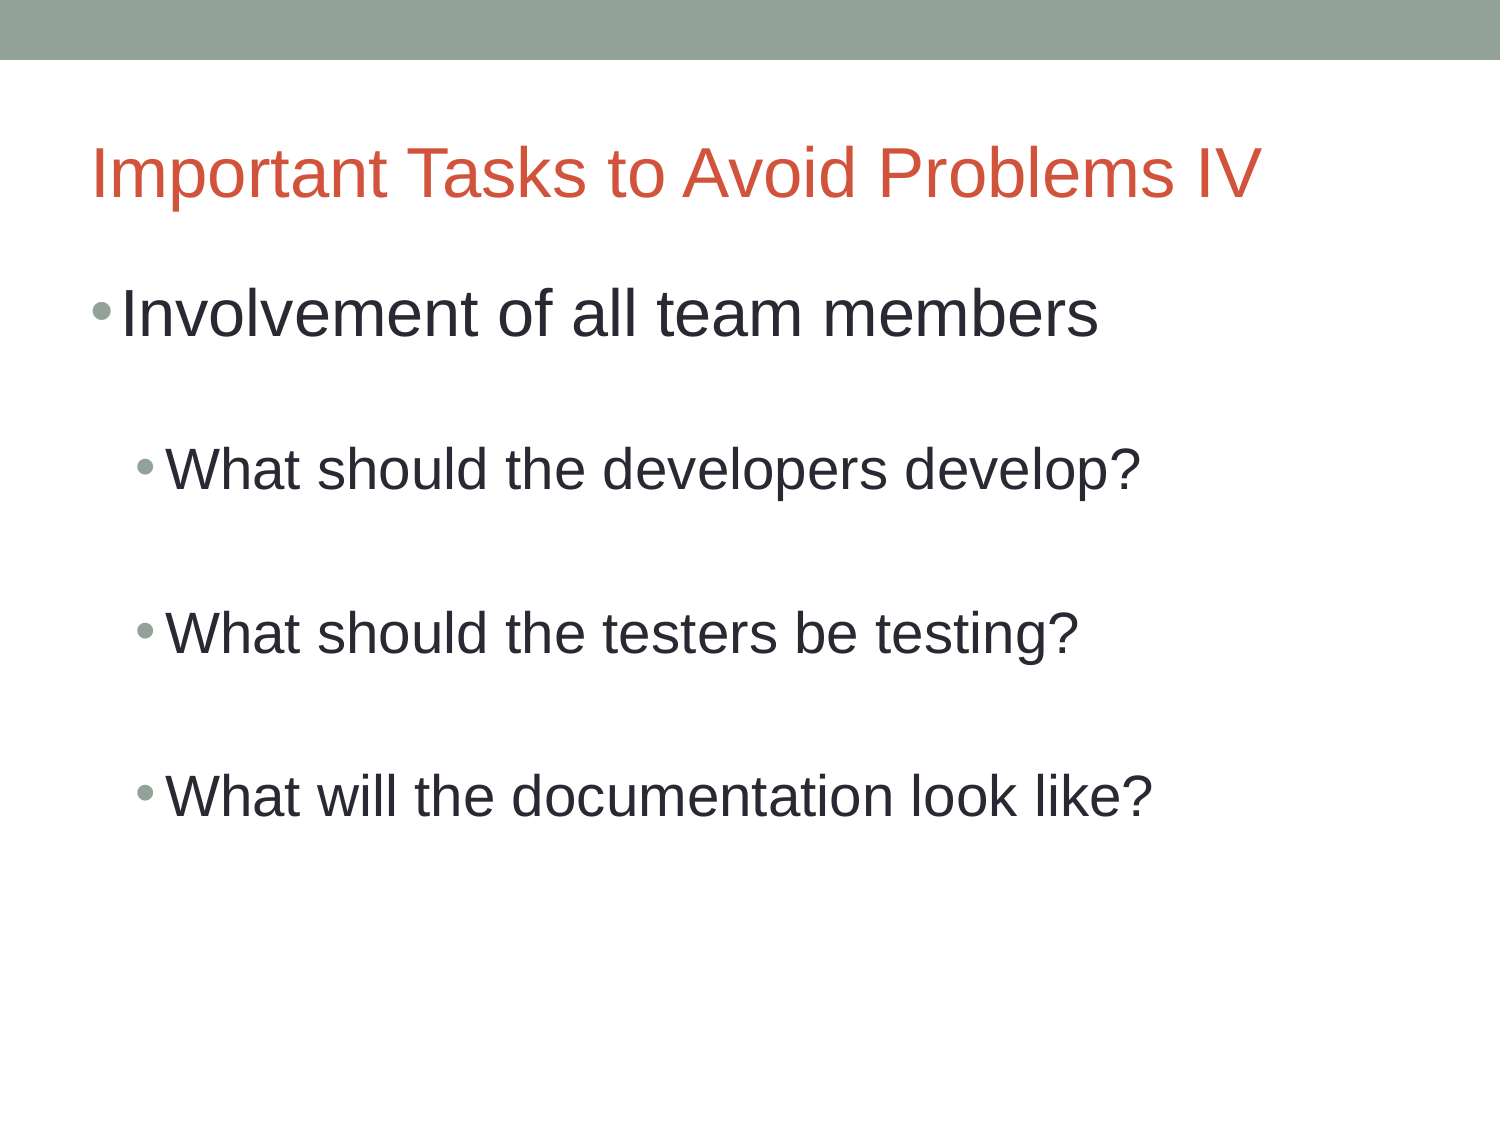

# Important Tasks to Avoid Problems IV
Involvement of all team members

What should the developers develop?

What should the testers be testing?

What will the documentation look like?